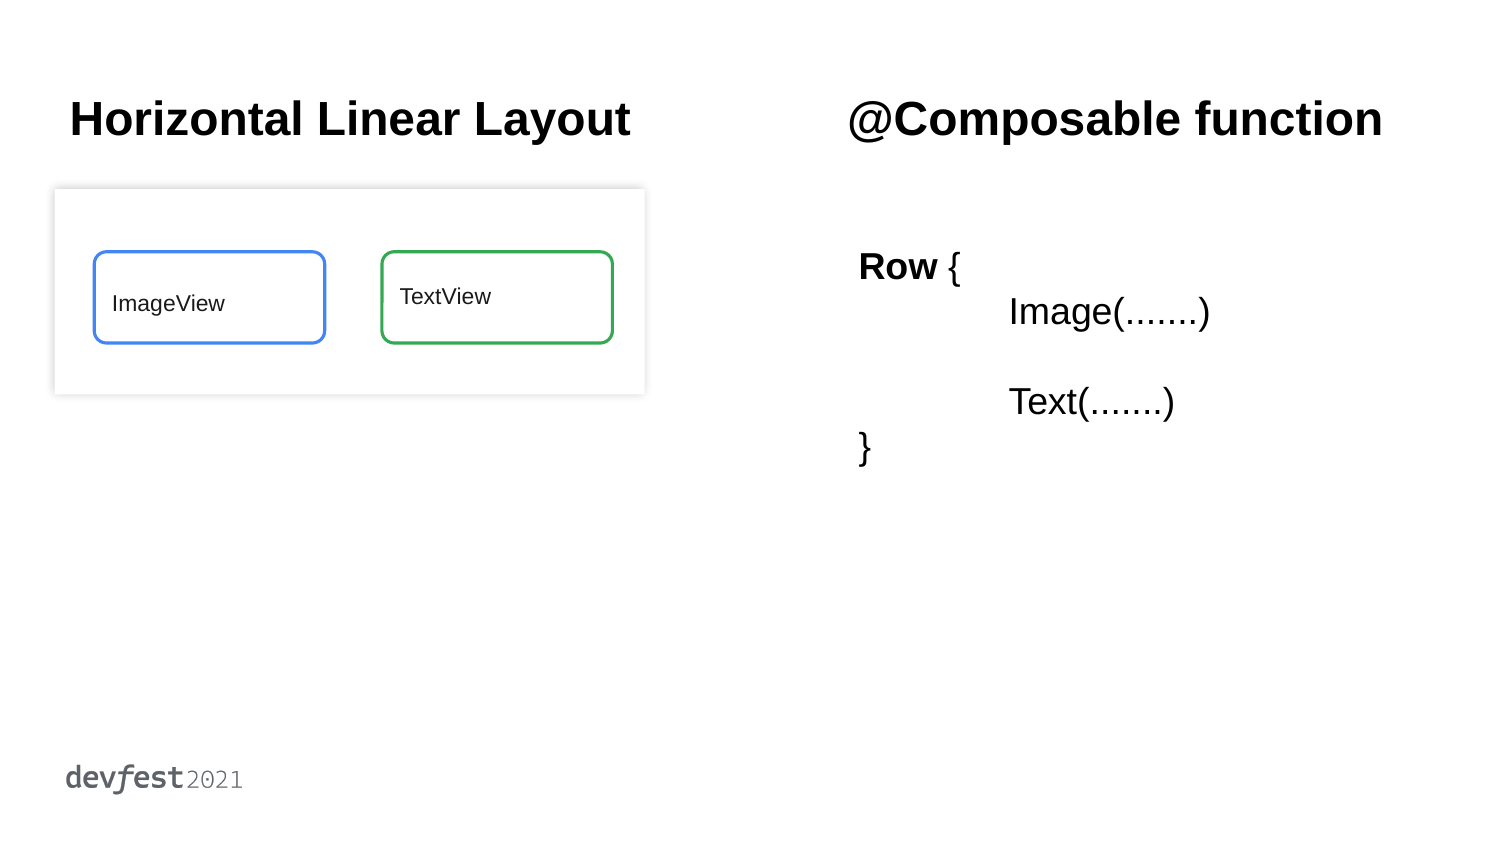

Horizontal Linear Layout

TextView

ImageView
@Composable function

Row {
	Image(.......)

	Text(.......)
}